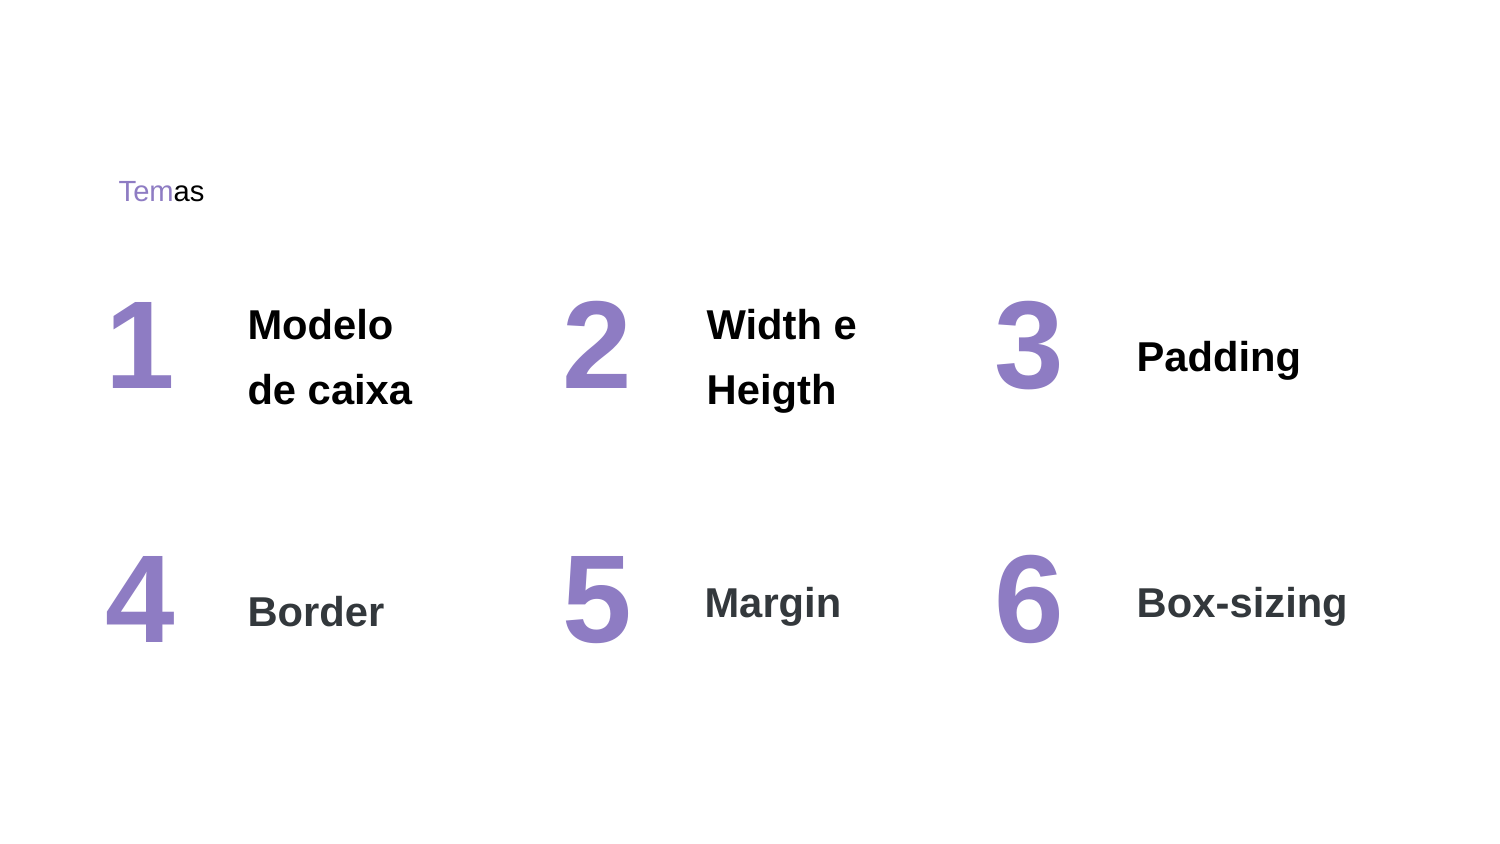

# Temas
1
2
3
Modelo
de caixa
Padding
Width e Heigth
4
5
6
Margin
Box-sizing
Border